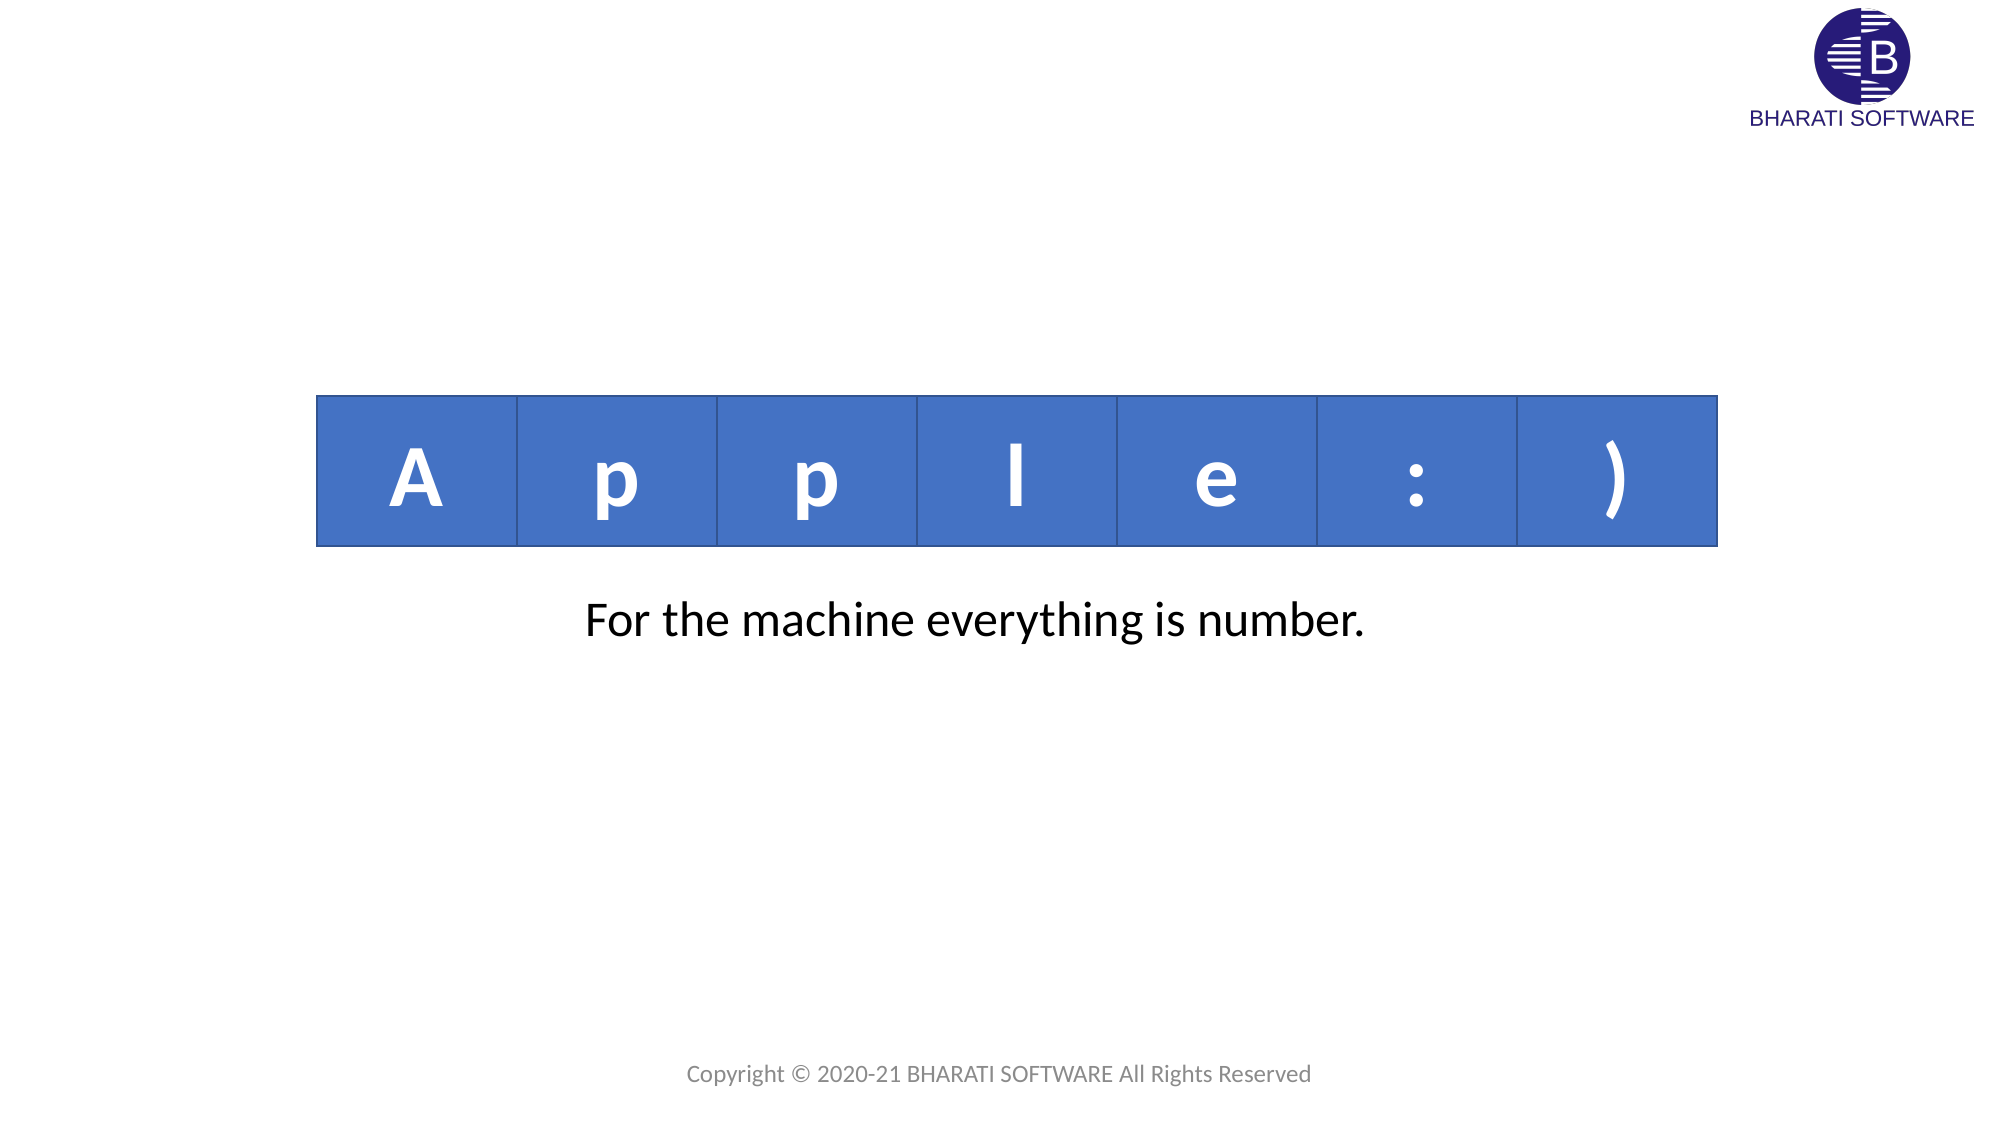

A
A
p
p
p
p
l
l
e
e
:
)
For the machine everything is number.
Copyright © 2020-21 BHARATI SOFTWARE All Rights Reserved